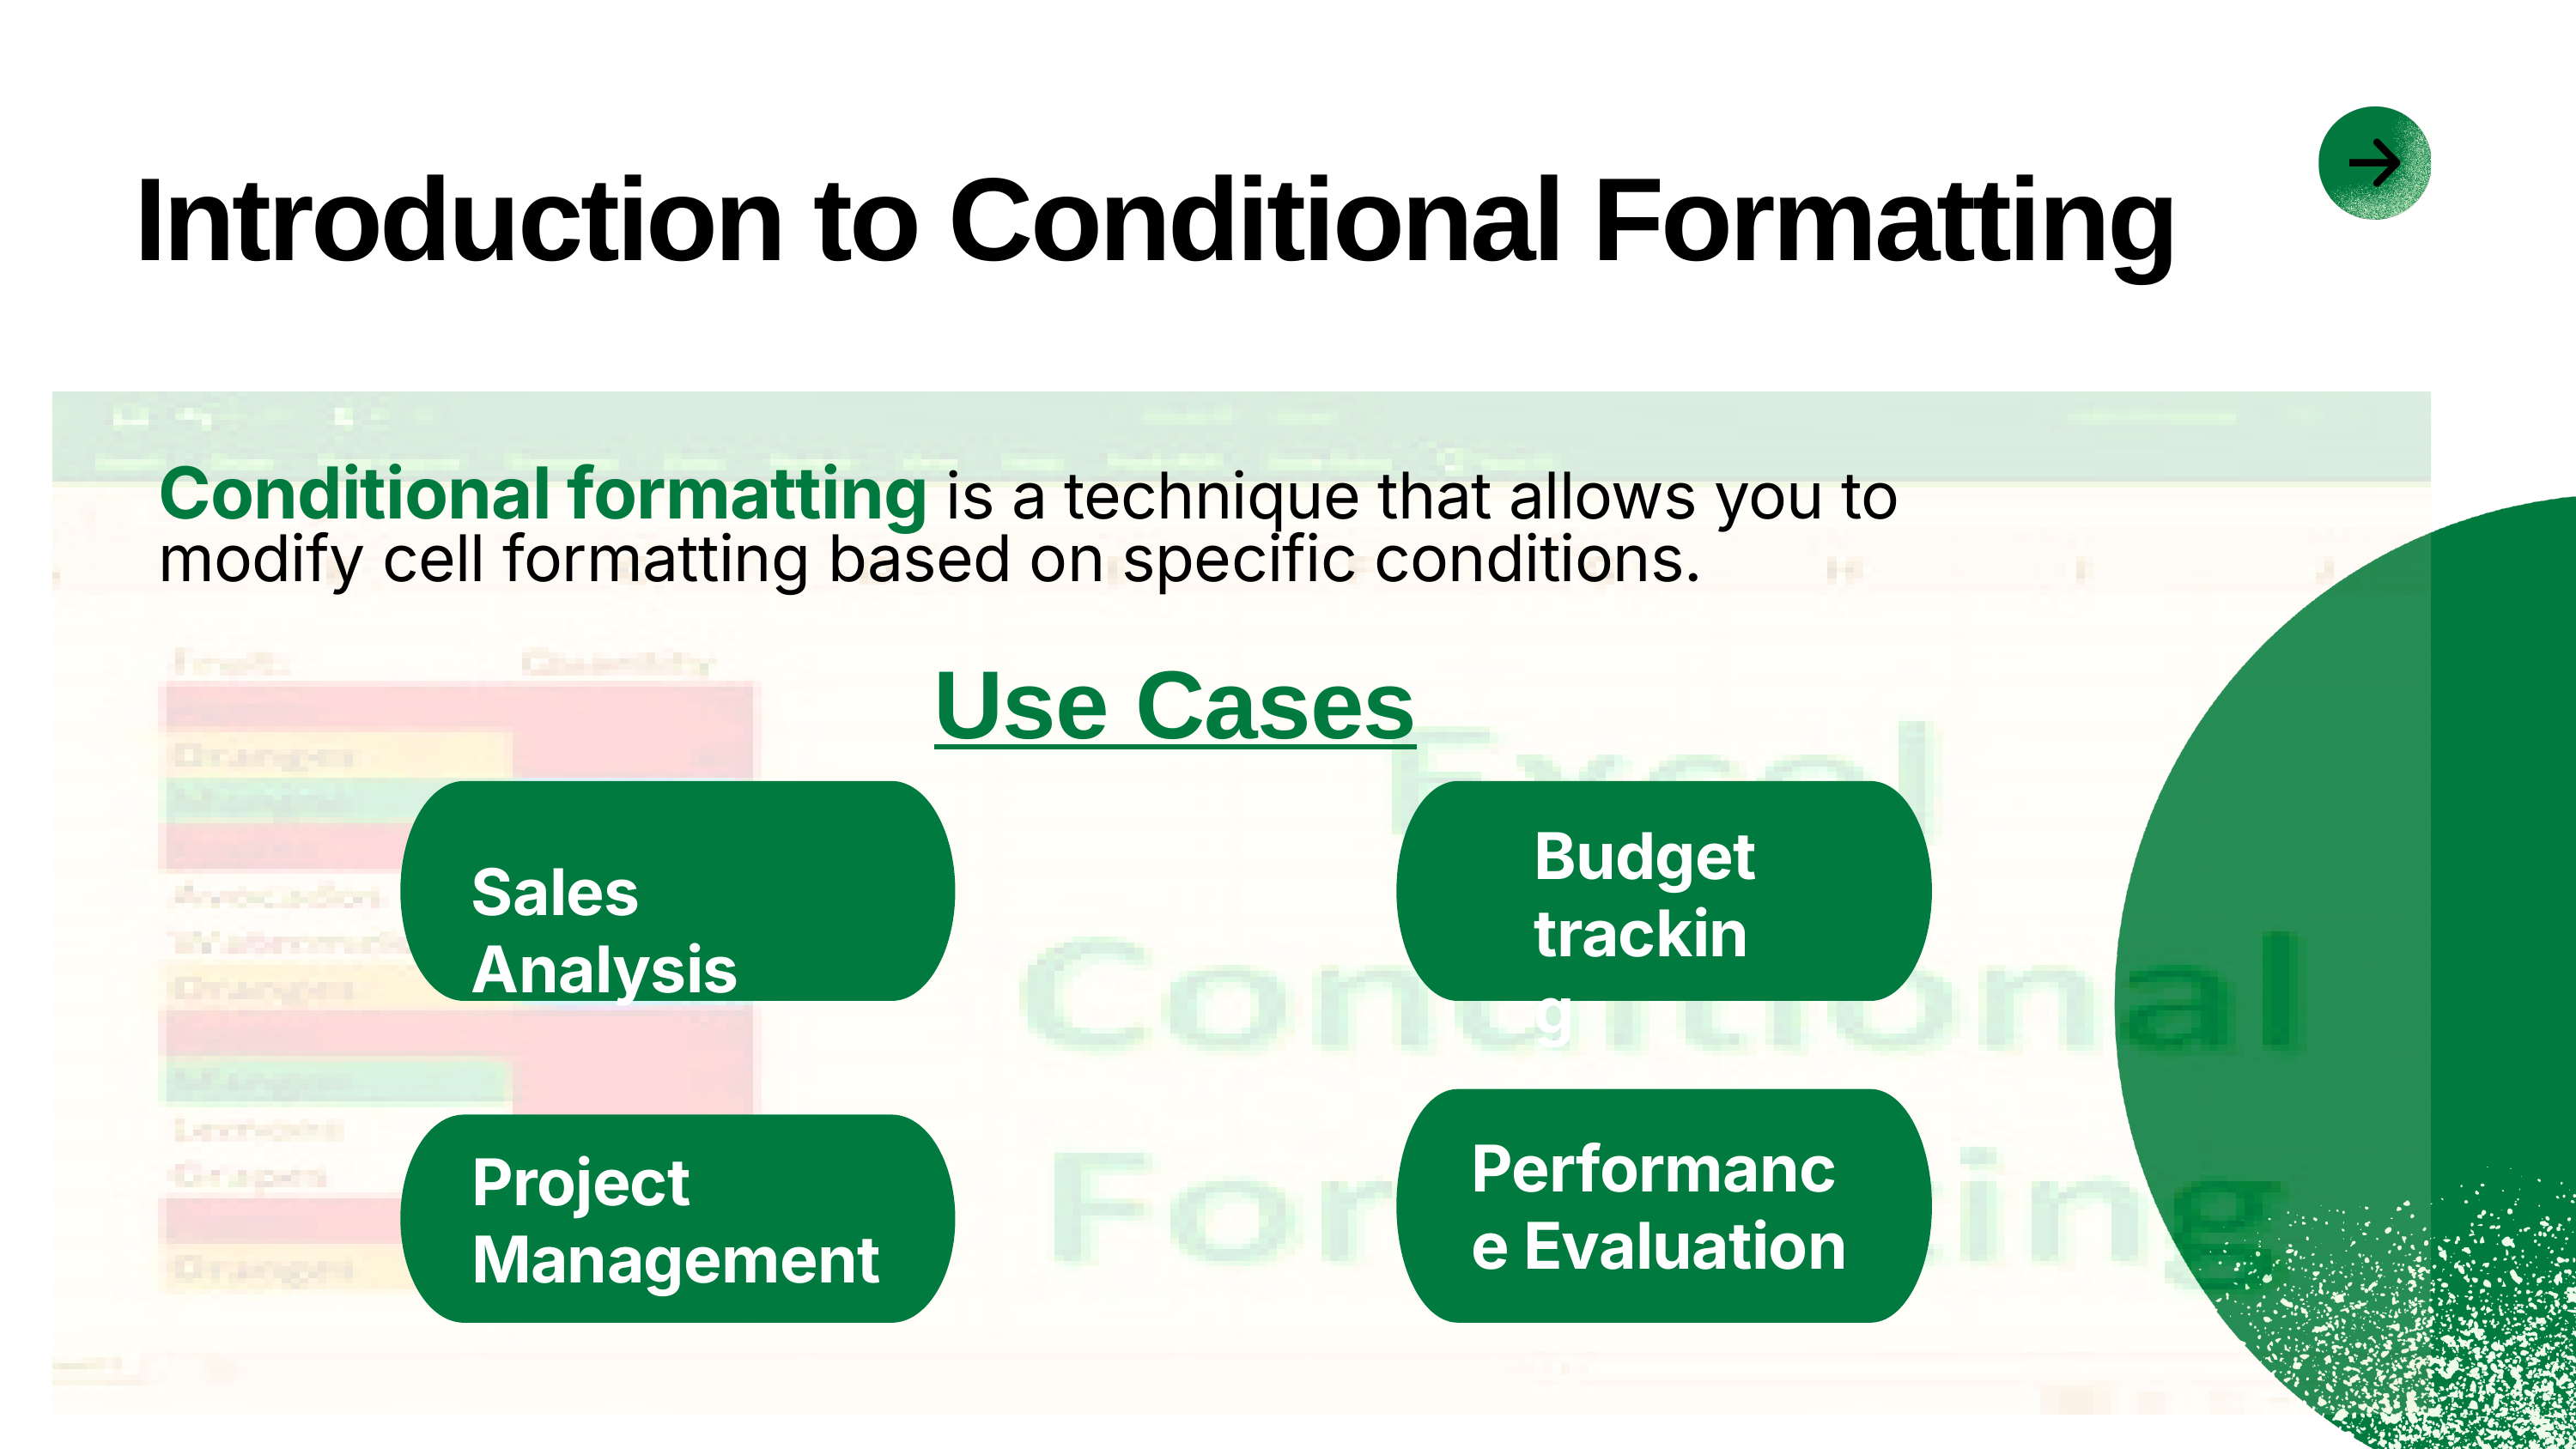

Introduction to Conditional Formatting

Conditional formatting is a technique that allows you to modify cell formatting based on specific conditions.

Use Cases

Budget tracking
Sales Analysis

Performance Evaluation
Project Management